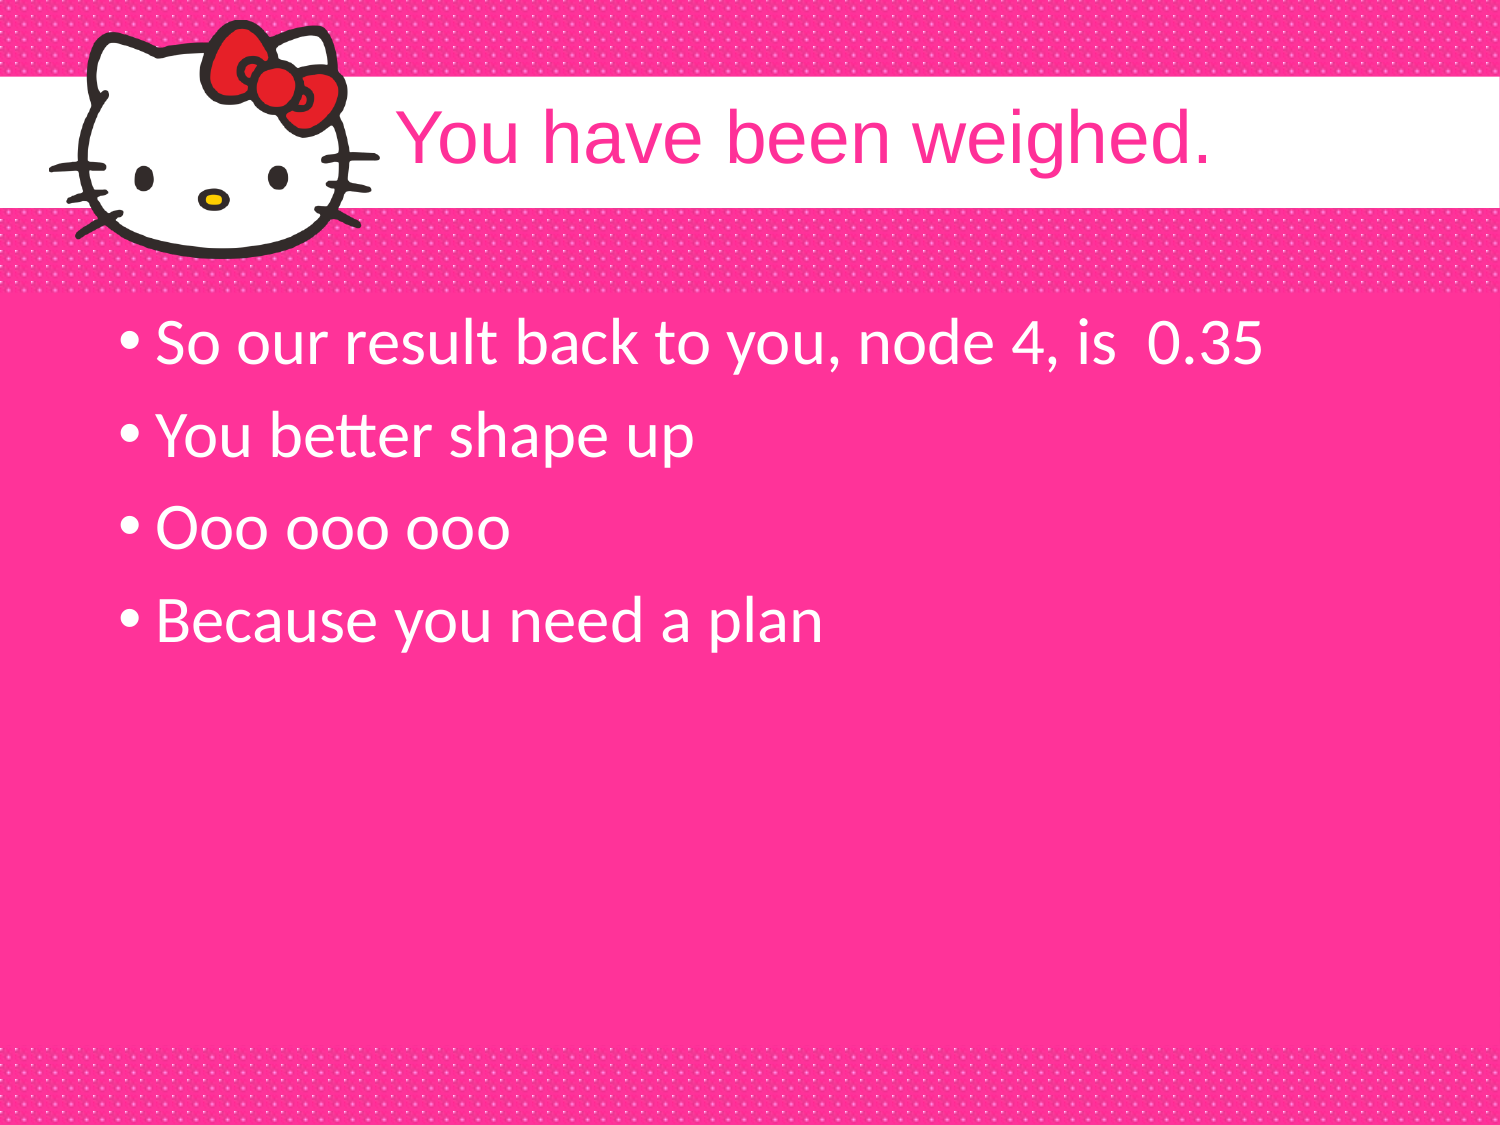

# You have been weighed.
So our result back to you, node 4, is  0.35
You better shape up
Ooo ooo ooo
Because you need a plan